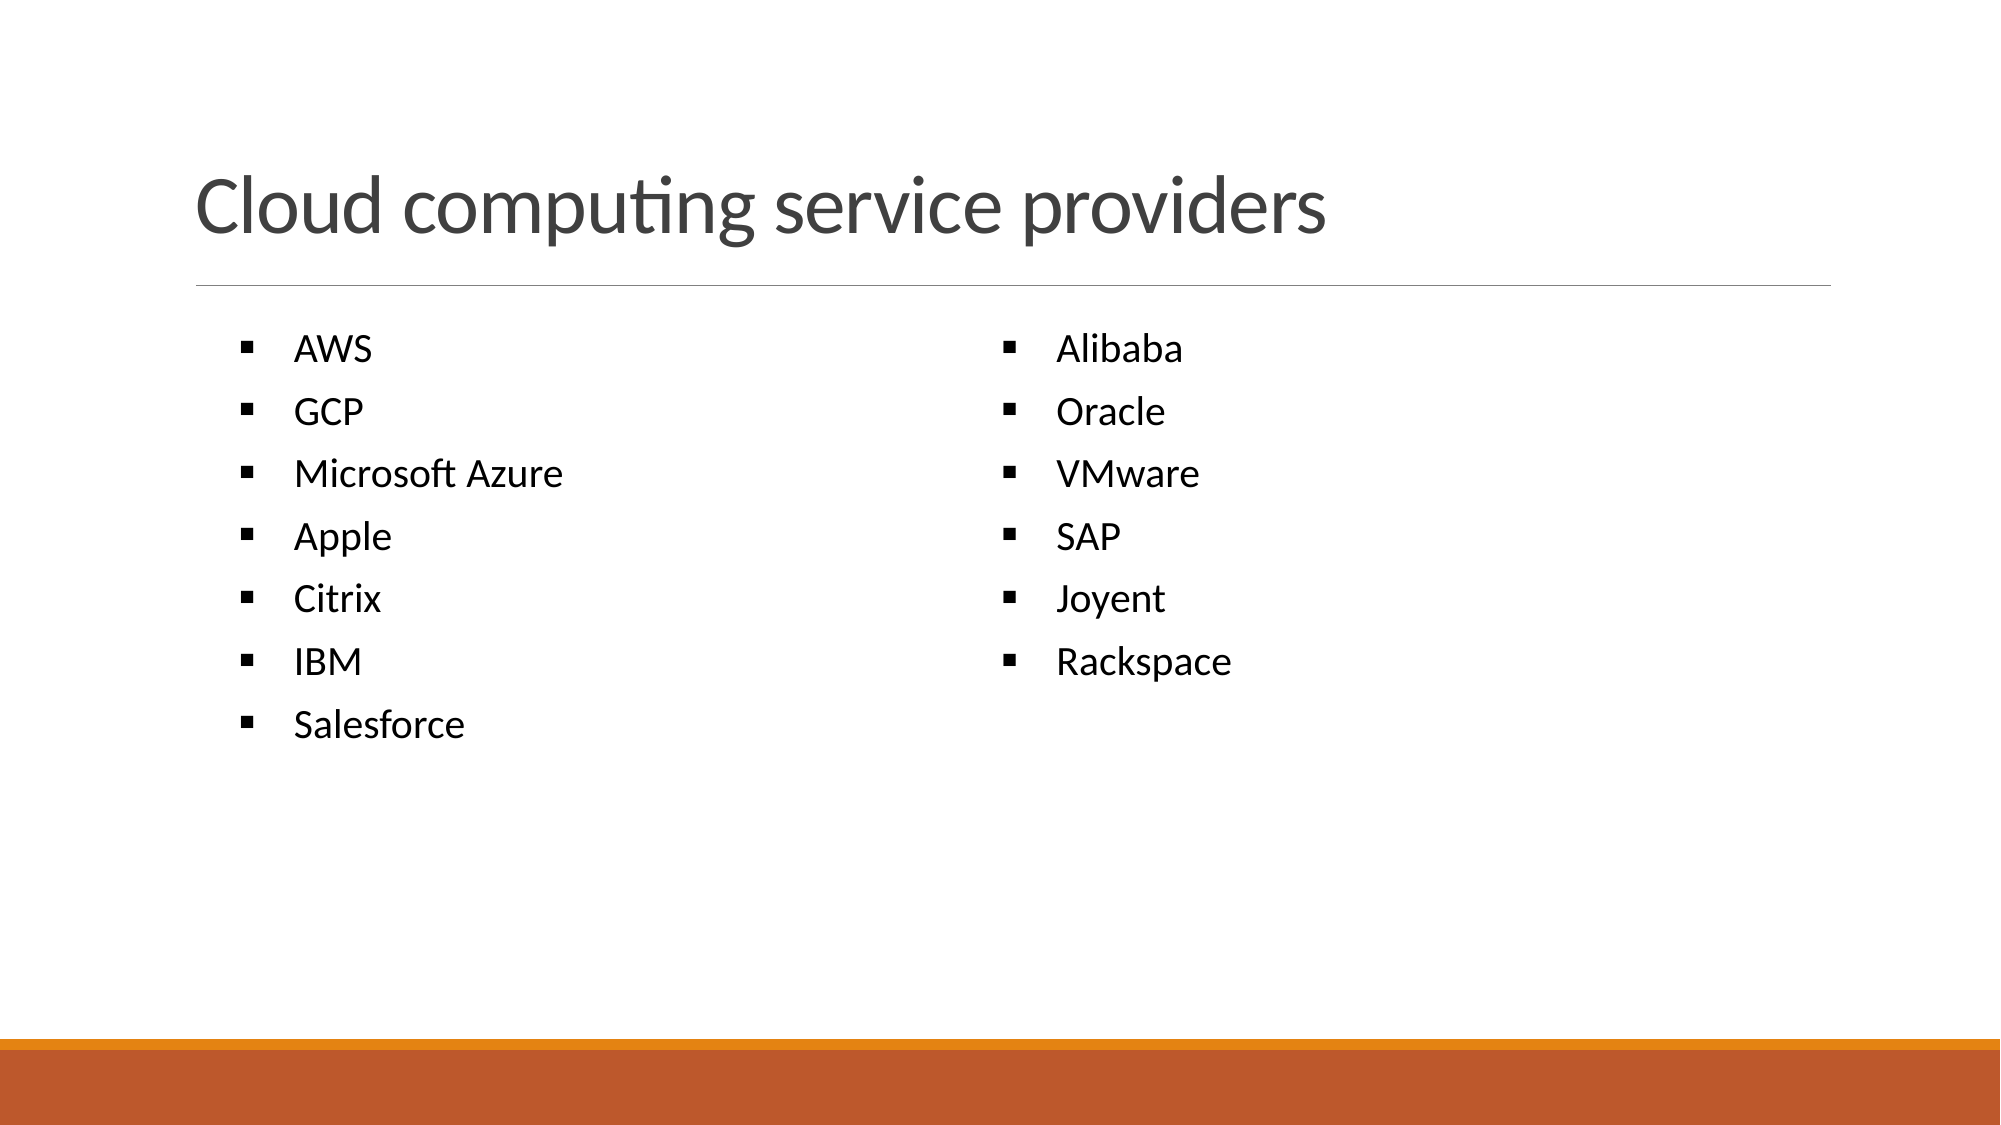

# Cloud computing service providers
| AWS GCP Microsoft Azure Apple Citrix IBM Salesforce | Alibaba Oracle VMware SAP Joyent Rackspace |
| --- | --- |